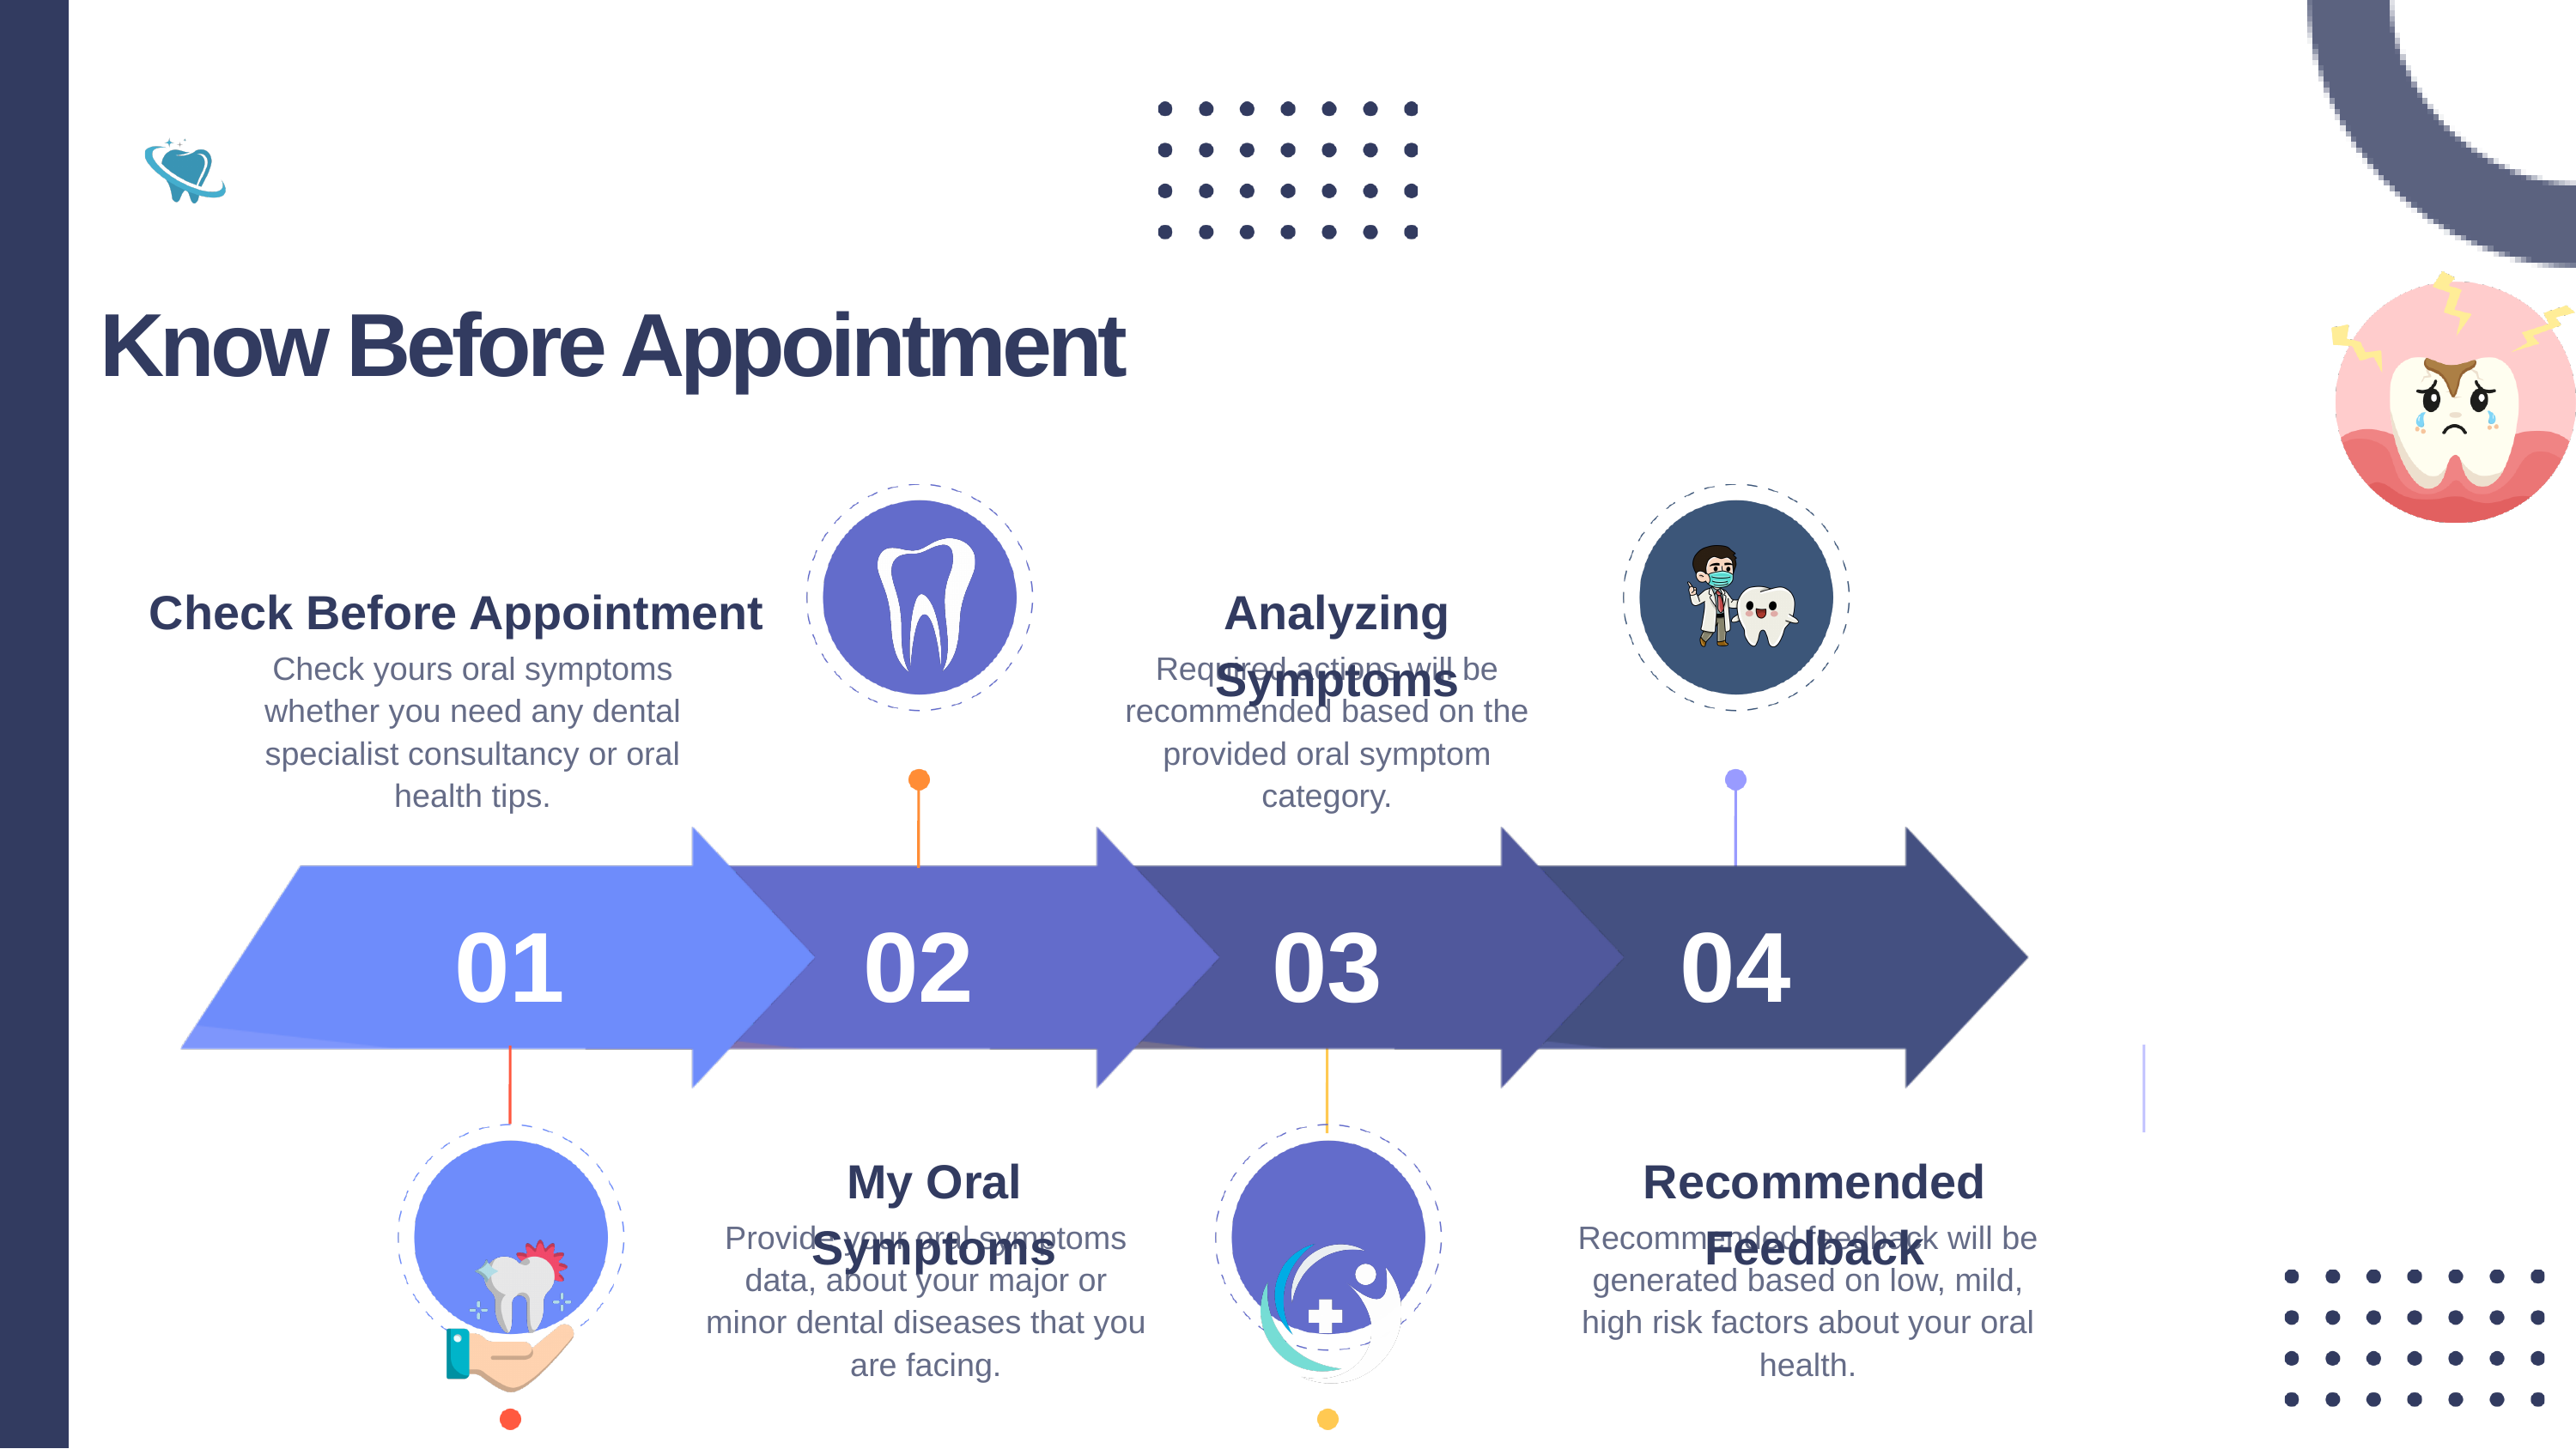

Know Before Appointment

Check Before Appointment
Analyzing Symptoms
Check yours oral symptoms whether you need any dental specialist consultancy or oral health tips.
Required actions will be recommended based on the provided oral symptom category.

01
02
03
04

My Oral Symptoms
Recommended Feedback
Provide your oral symptoms data, about your major or minor dental diseases that you are facing.
Recommended feedback will be generated based on low, mild, high risk factors about your oral health.